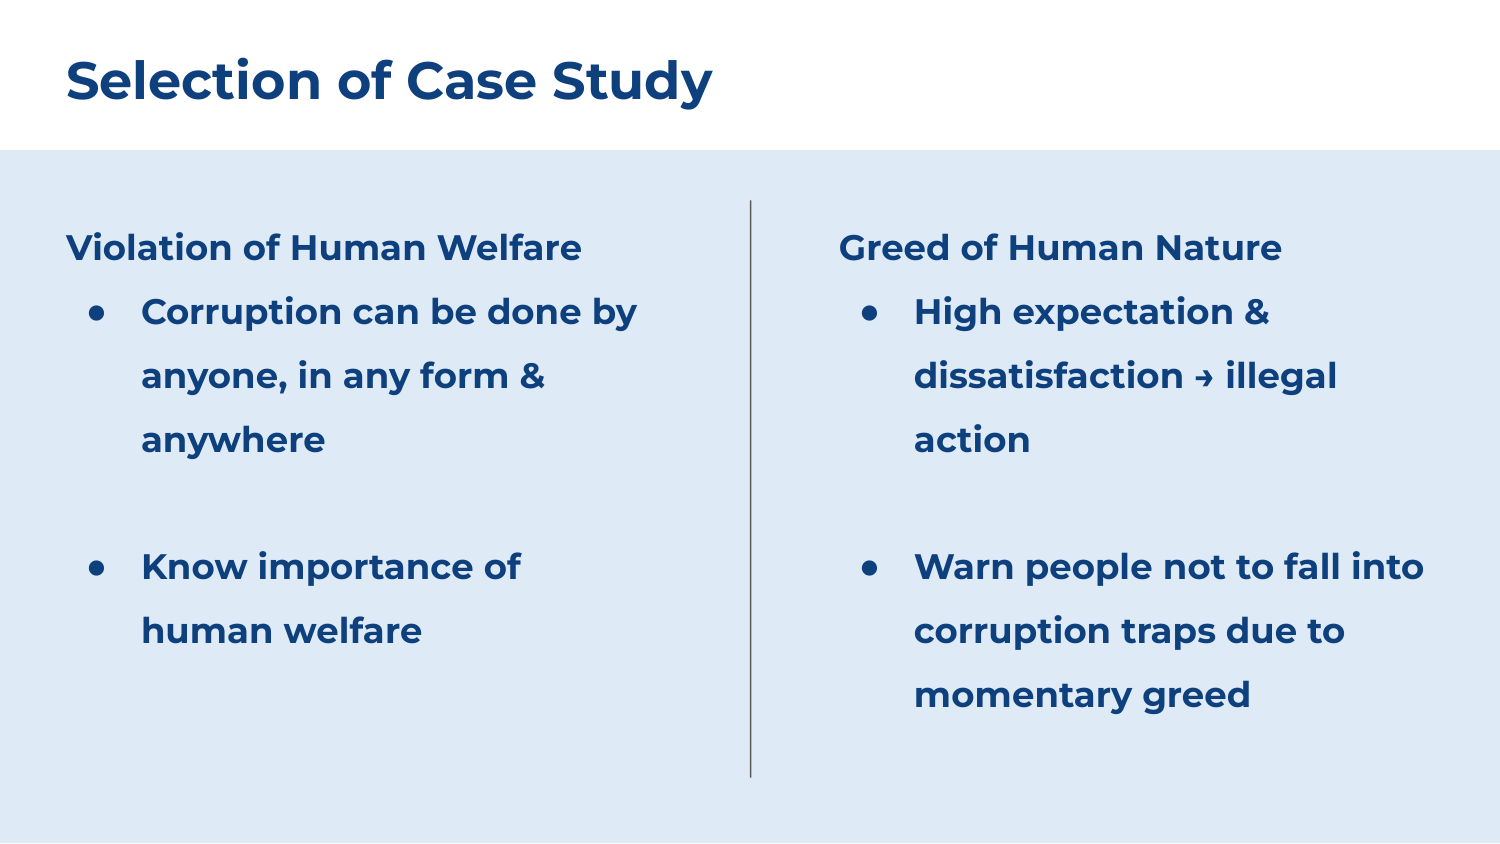

# Selection of Case Study
Violation of Human Welfare
Corruption can be done by anyone, in any form & anywhere

Know importance of human welfare
Greed of Human Nature
High expectation & dissatisfaction → illegal action

Warn people not to fall into corruption traps due to momentary greed